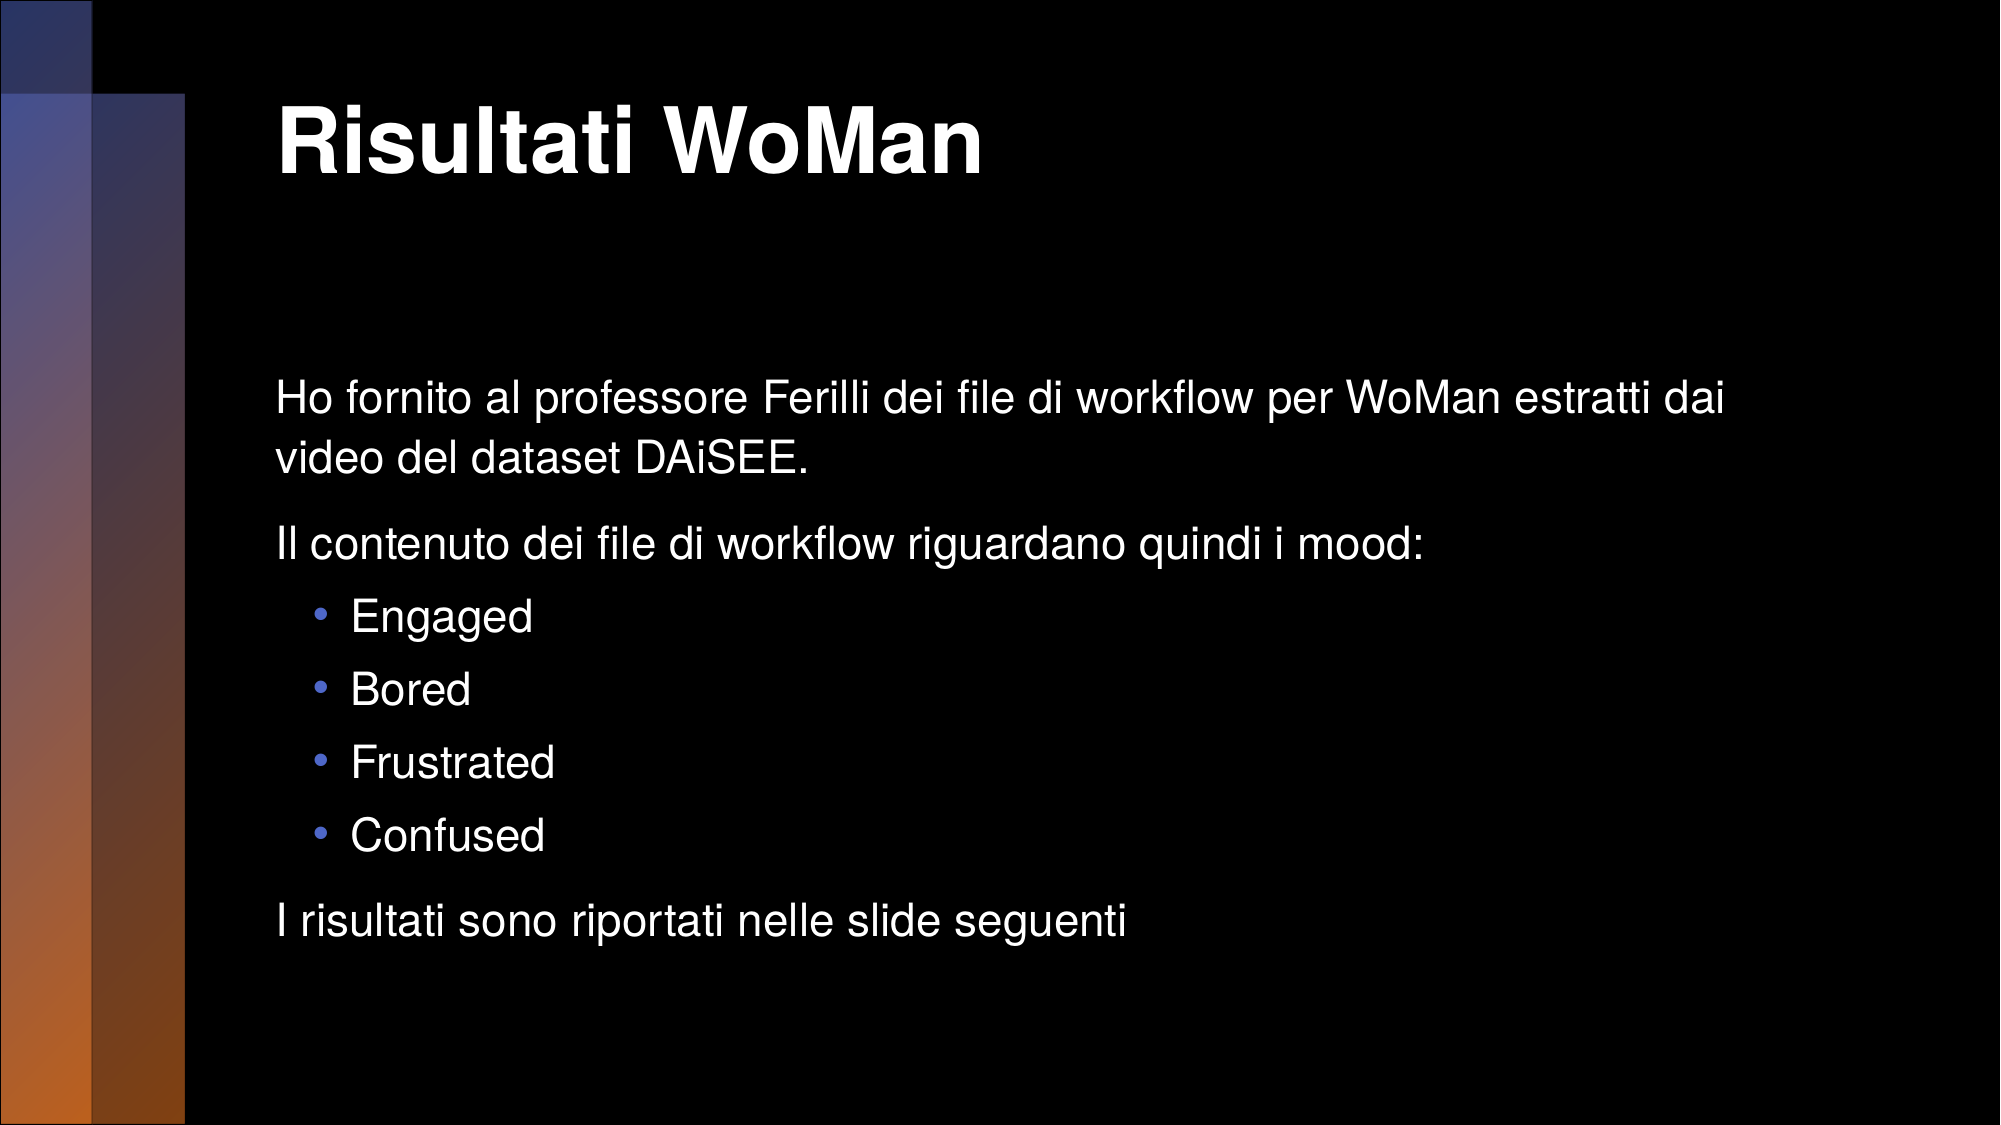

# Risultati WoMan
Ho fornito al professore Ferilli dei file di workflow per WoMan estratti dai video del dataset DAiSEE.
Il contenuto dei file di workflow riguardano quindi i mood:
Engaged
Bored
Frustrated
Confused
I risultati sono riportati nelle slide seguenti